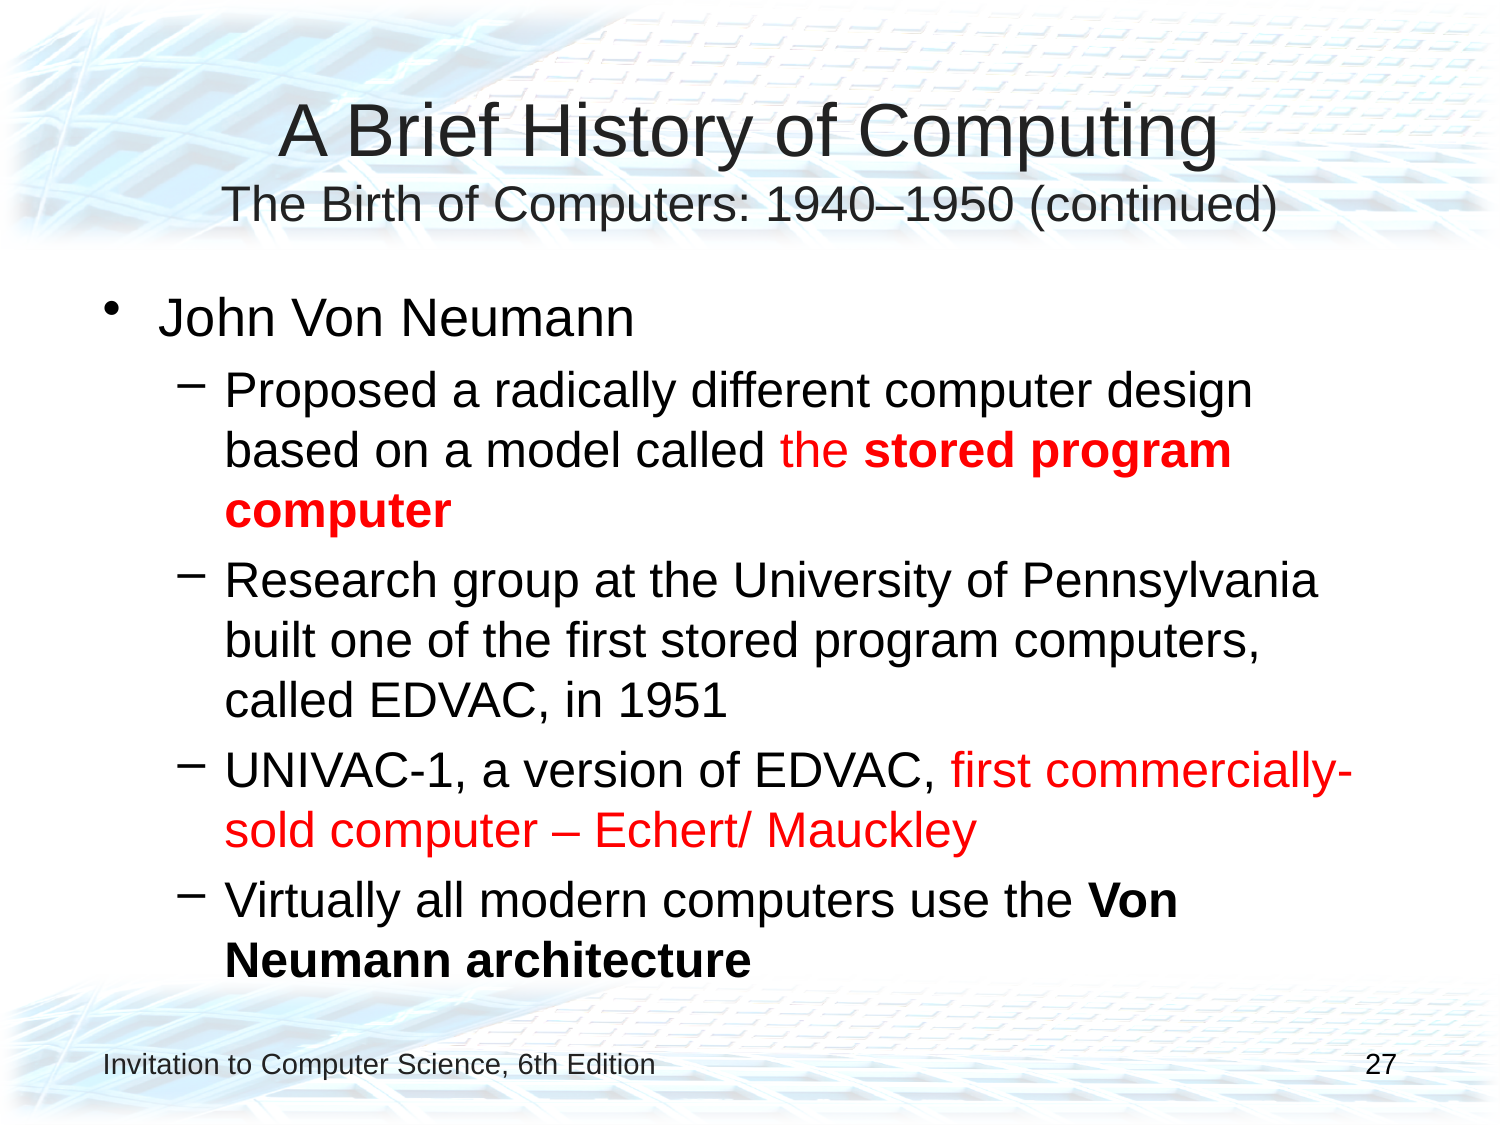

# A Brief History of Computing The Birth of Computers: 1940–1950 (continued)
John Von Neumann
Proposed a radically different computer design based on a model called the stored program computer
Research group at the University of Pennsylvania   built one of the first stored program computers, called EDVAC, in 1951
UNIVAC-1, a version of EDVAC, first commercially-sold computer – Echert/ Mauckley
Virtually all modern computers use the Von Neumann architecture

Invitation to Computer Science, 6th Edition
27